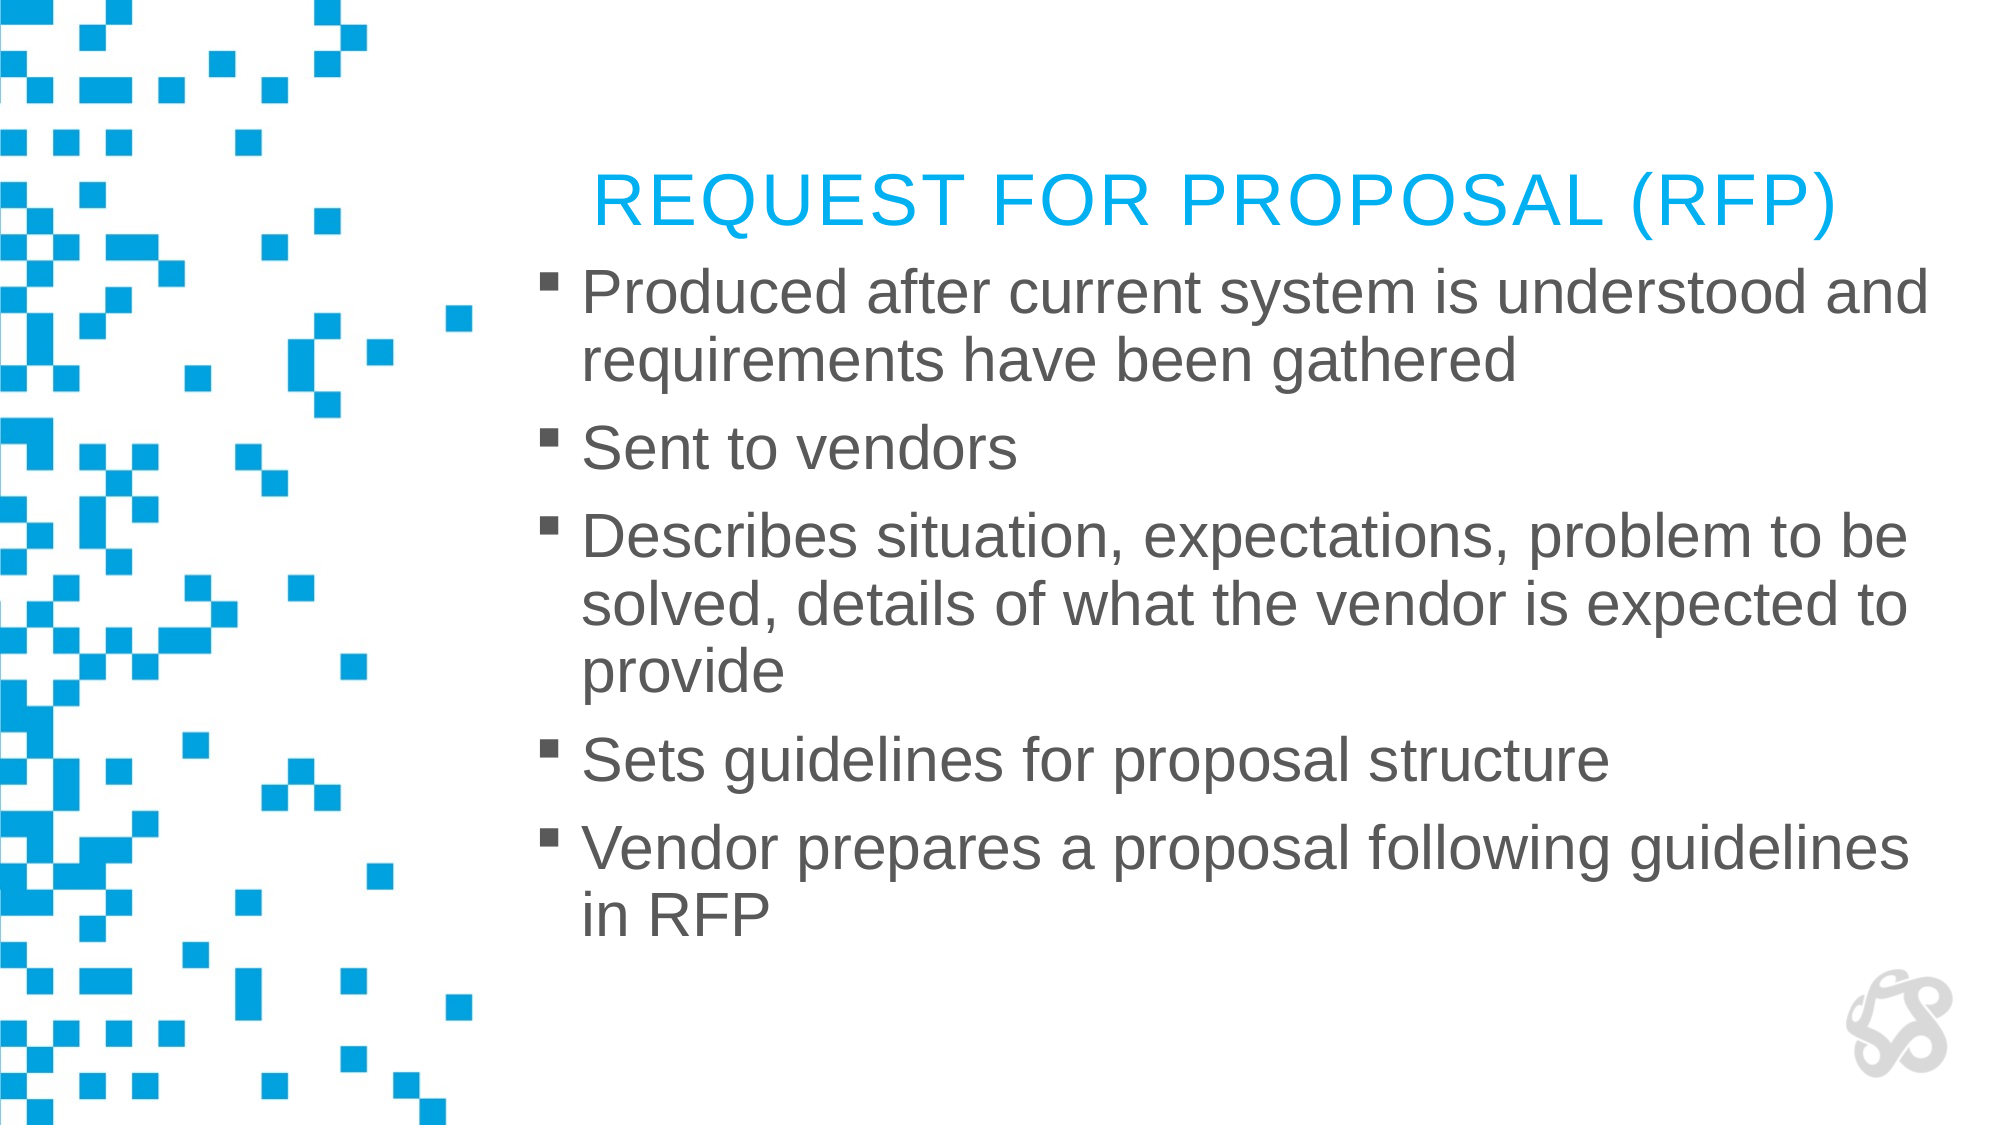

# Request For Proposal (RFP)
Produced after current system is understood and requirements have been gathered
Sent to vendors
Describes situation, expectations, problem to be solved, details of what the vendor is expected to provide
Sets guidelines for proposal structure
Vendor prepares a proposal following guidelines in RFP